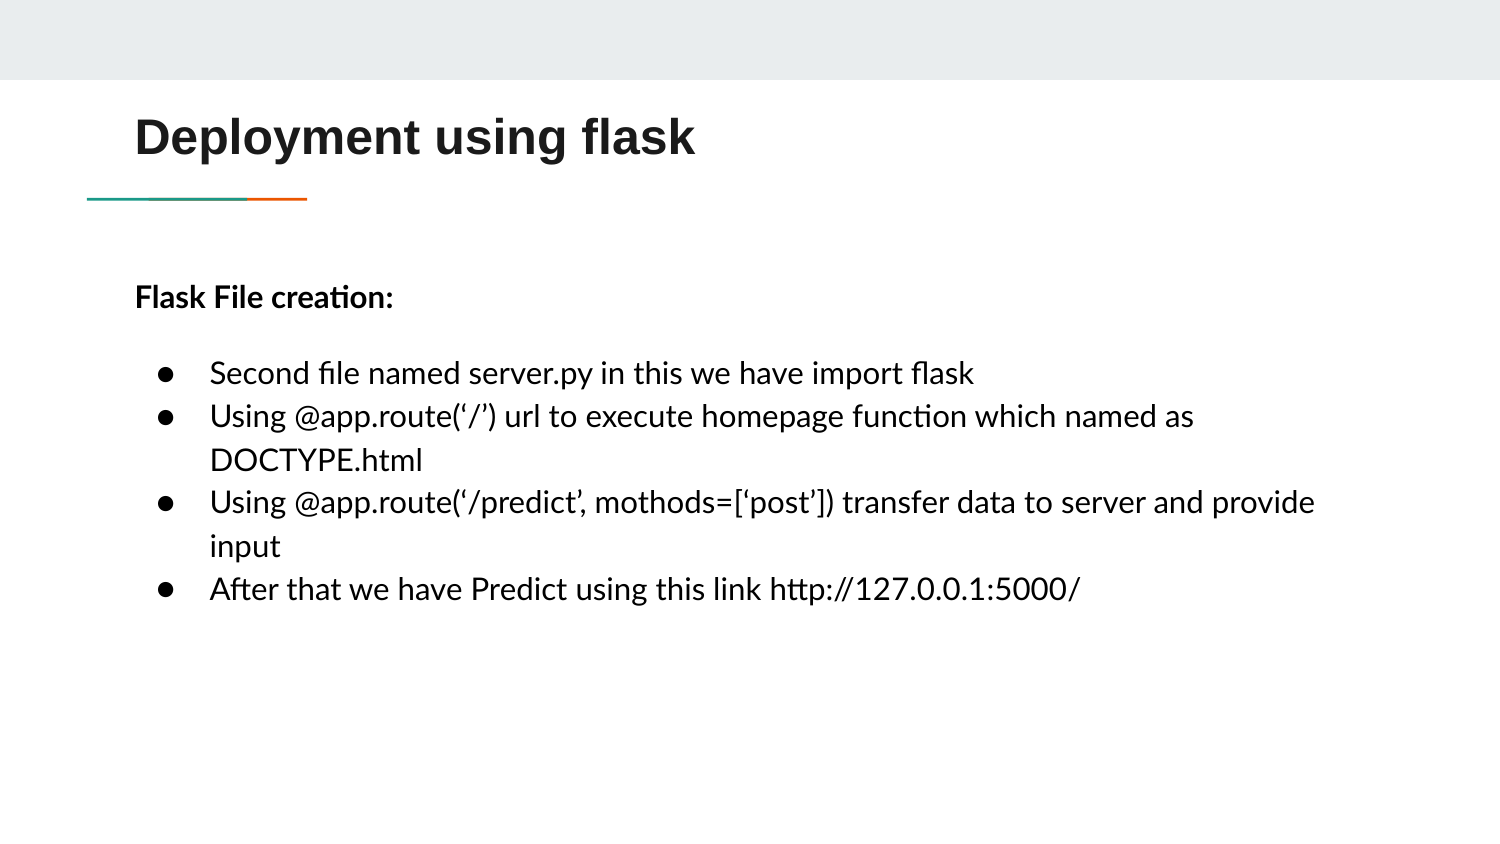

# Deployment using flask
Flask File creation:
Second file named server.py in this we have import flask
Using @app.route(‘/’) url to execute homepage function which named as DOCTYPE.html
Using @app.route(‘/predict’, mothods=[‘post’]) transfer data to server and provide input
After that we have Predict using this link http://127.0.0.1:5000/